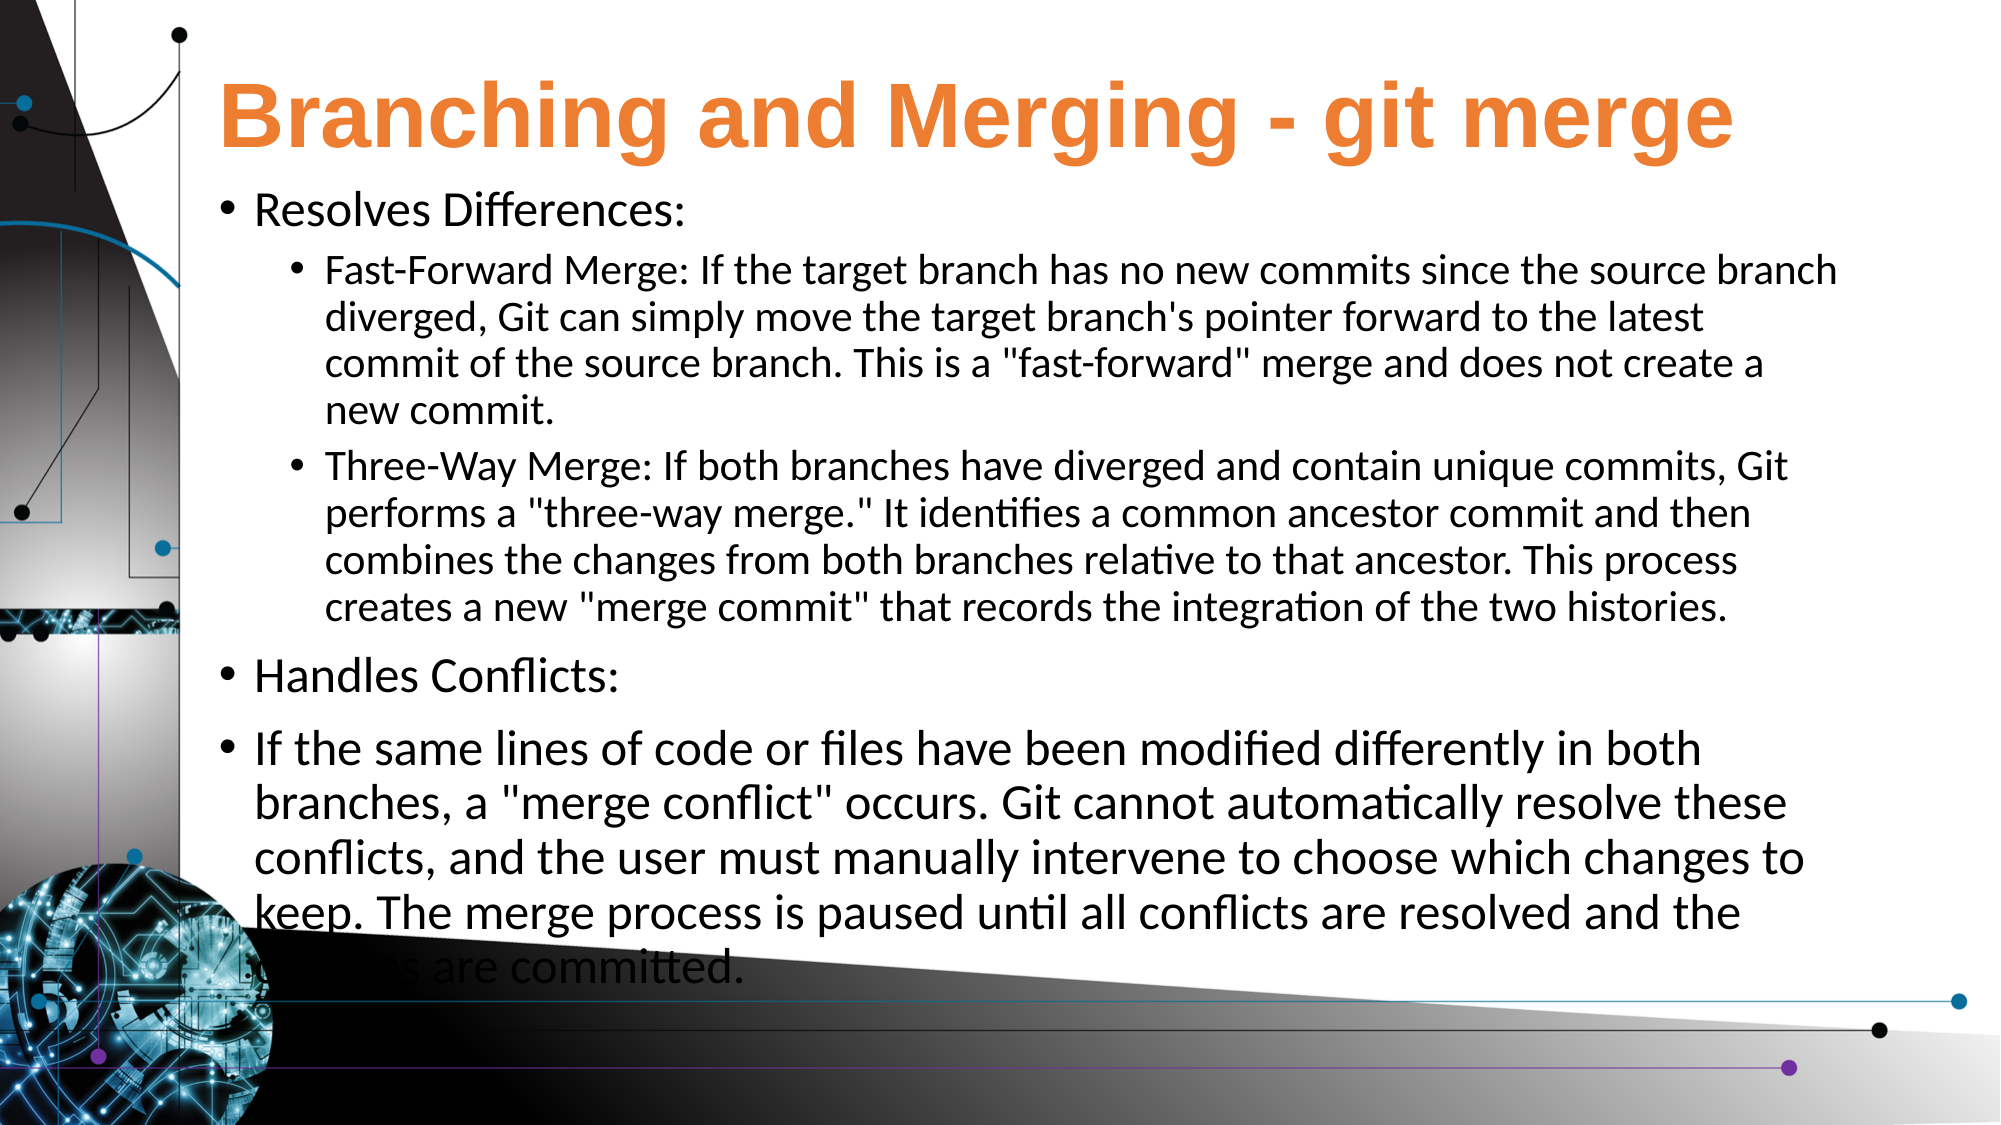

# Branching and Merging - git merge
Resolves Differences:
Fast-Forward Merge: If the target branch has no new commits since the source branch diverged, Git can simply move the target branch's pointer forward to the latest commit of the source branch. This is a "fast-forward" merge and does not create a new commit.
Three-Way Merge: If both branches have diverged and contain unique commits, Git performs a "three-way merge." It identifies a common ancestor commit and then combines the changes from both branches relative to that ancestor. This process creates a new "merge commit" that records the integration of the two histories.
Handles Conflicts:
If the same lines of code or files have been modified differently in both branches, a "merge conflict" occurs. Git cannot automatically resolve these conflicts, and the user must manually intervene to choose which changes to keep. The merge process is paused until all conflicts are resolved and the changes are committed.